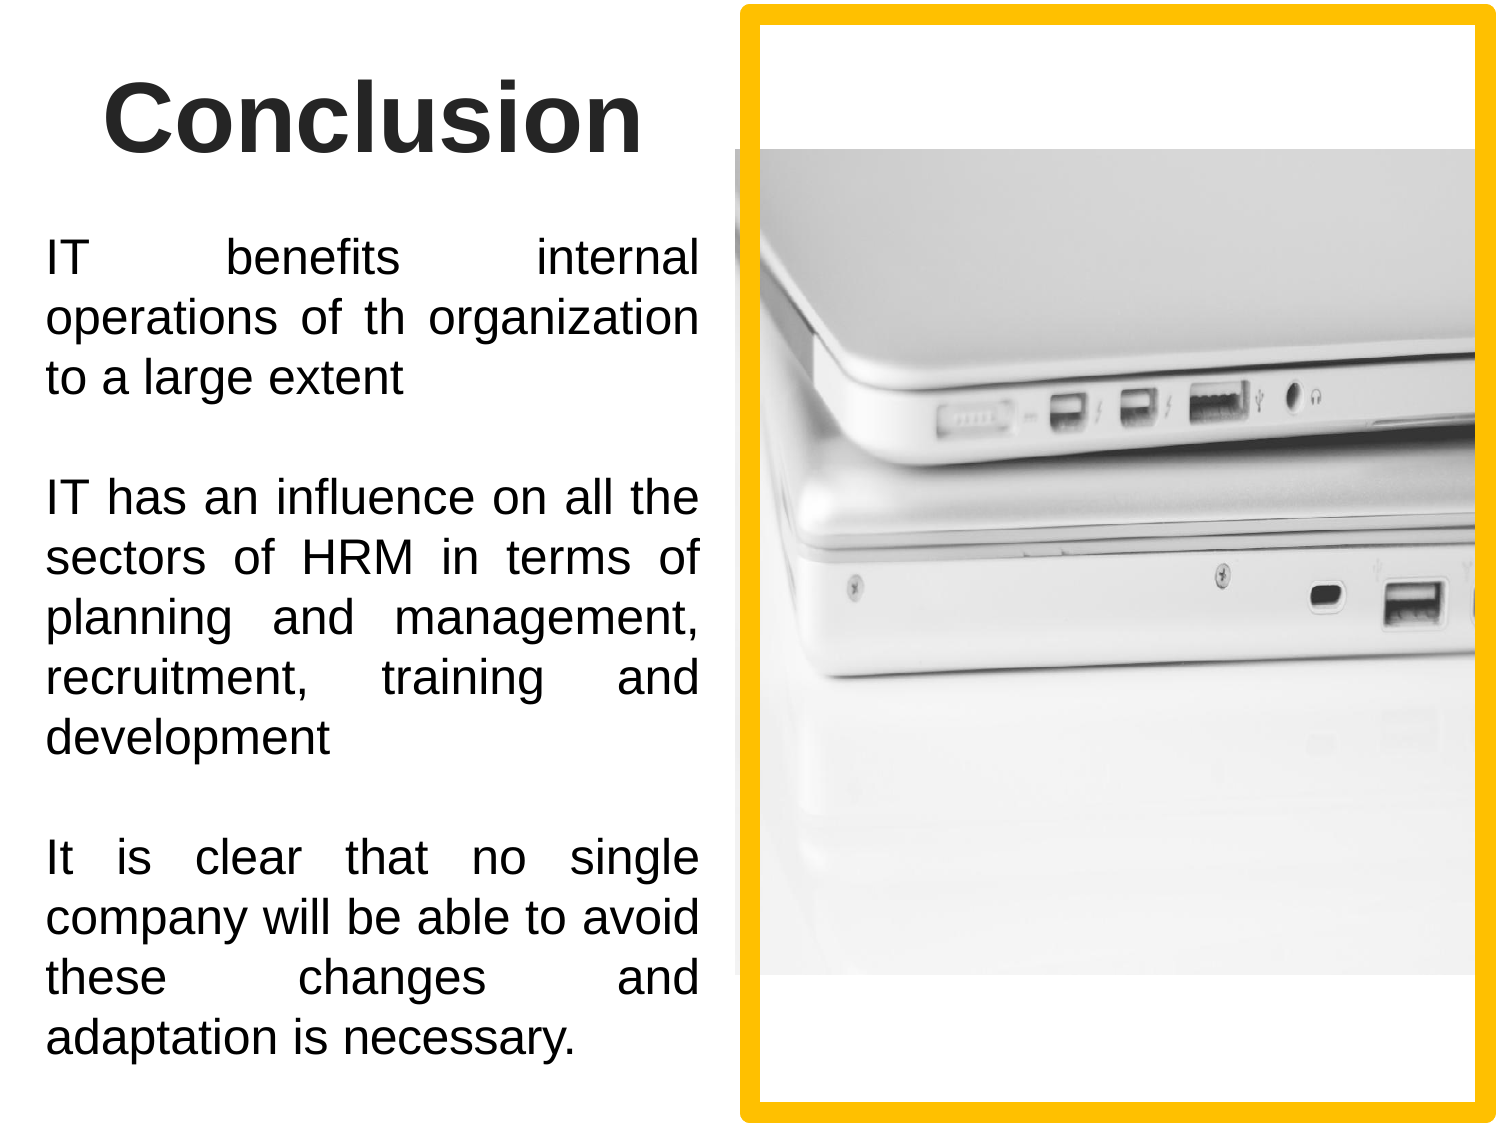

Conclusion
IT benefits internal operations of th organization to a large extent

IT has an influence on all the sectors of HRM in terms of planning and management, recruitment, training and development

It is clear that no single company will be able to avoid these changes and adaptation is necessary.